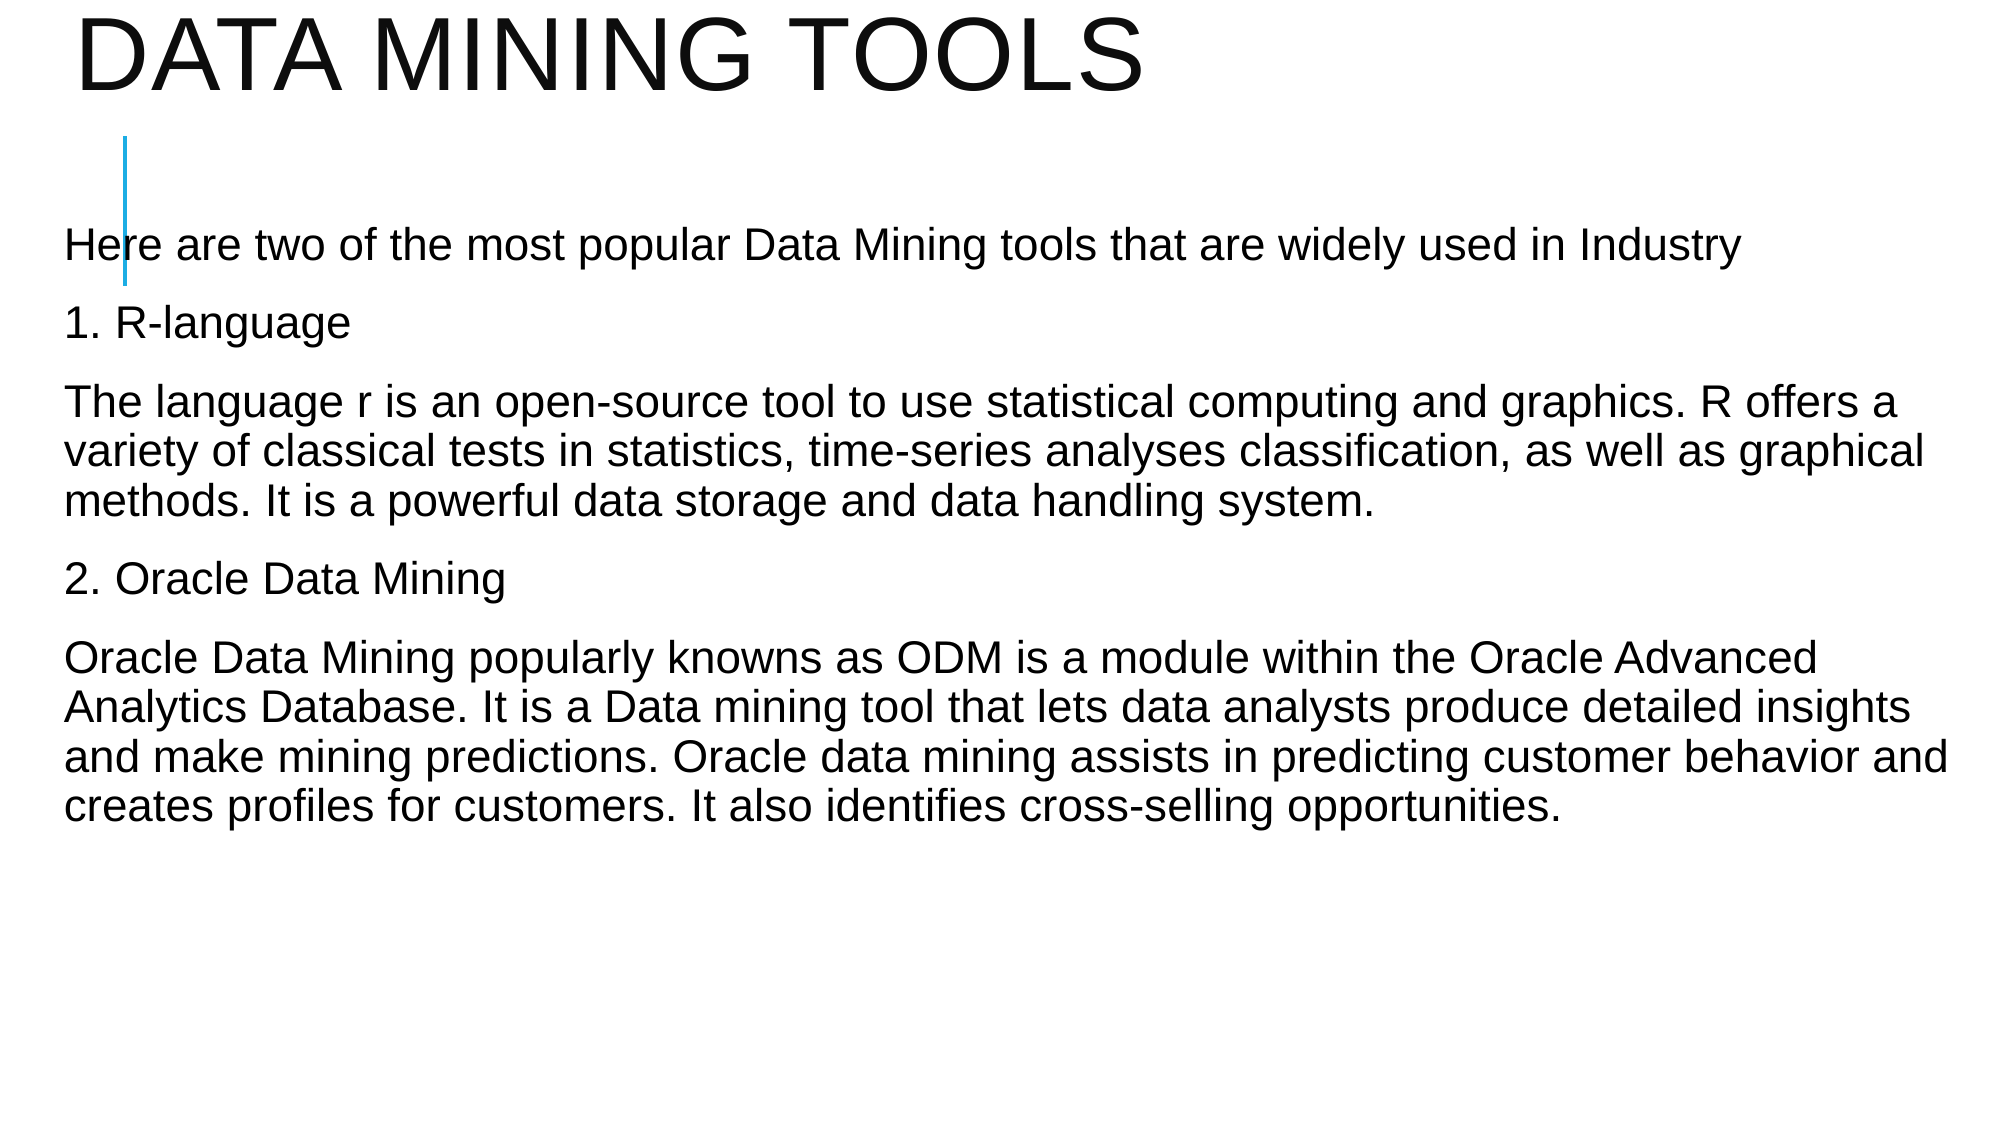

# Data Mining Tools
Here are two of the most popular Data Mining tools that are widely used in Industry
1. R-language
The language r is an open-source tool to use statistical computing and graphics. R offers a variety of classical tests in statistics, time-series analyses classification, as well as graphical methods. It is a powerful data storage and data handling system.
2. Oracle Data Mining
Oracle Data Mining popularly knowns as ODM is a module within the Oracle Advanced Analytics Database. It is a Data mining tool that lets data analysts produce detailed insights and make mining predictions. Oracle data mining assists in predicting customer behavior and creates profiles for customers. It also identifies cross-selling opportunities.